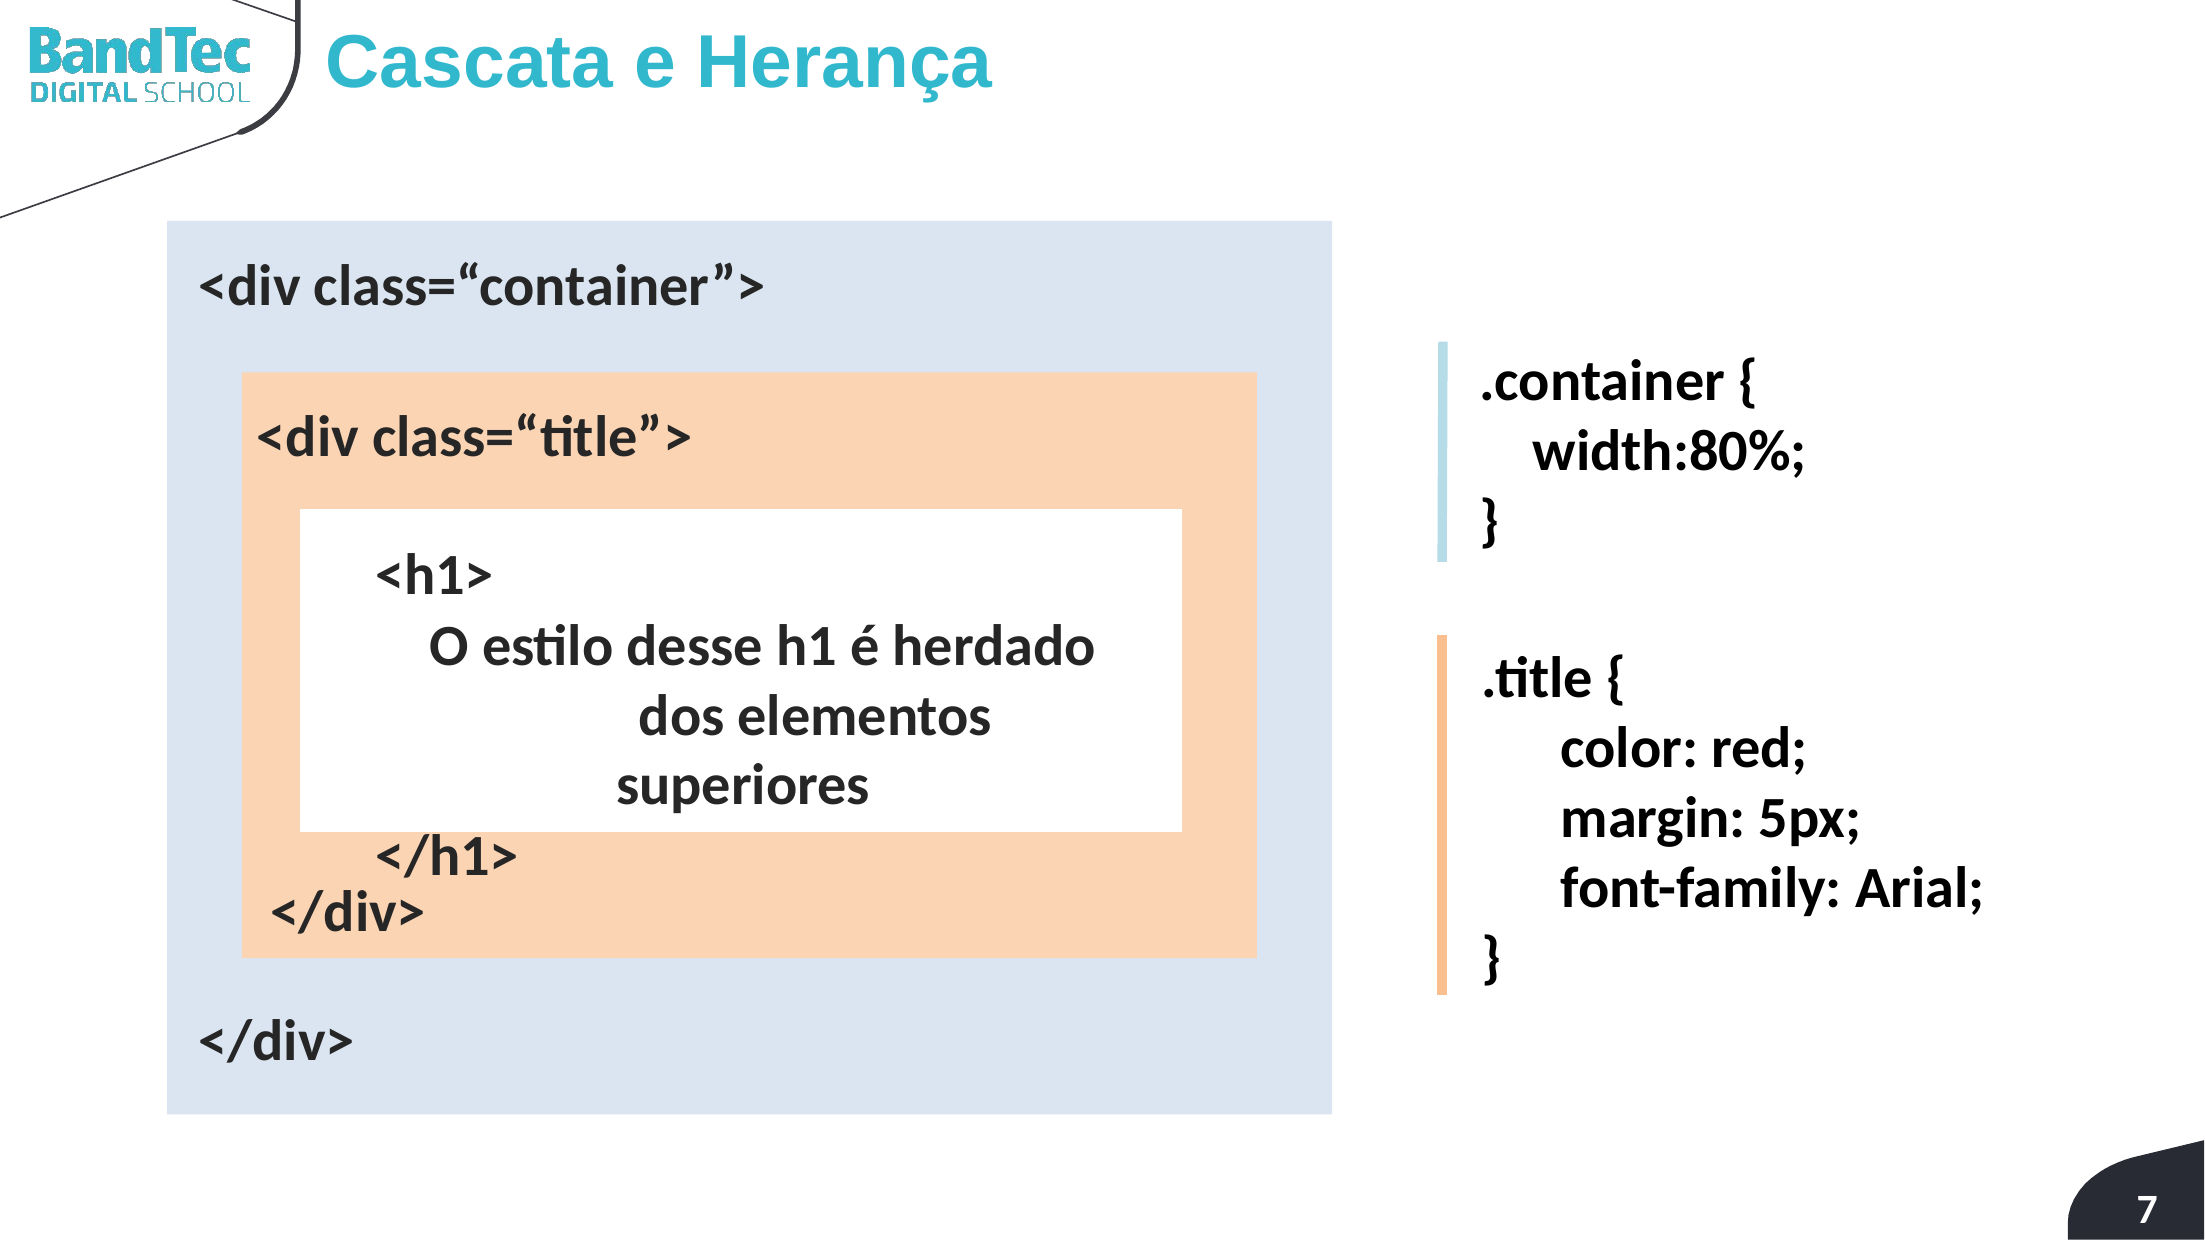

# Cascata e Herança

<div class=“container”>
.container {
    width:80%;
}

<div class=“title”>

<h1>
    O estilo desse h1 é herdado             dos elementos superiores
</h1>
.title {
      color: red;
      margin: 5px;
      font-family: Arial;
}
</div>
</div>
7